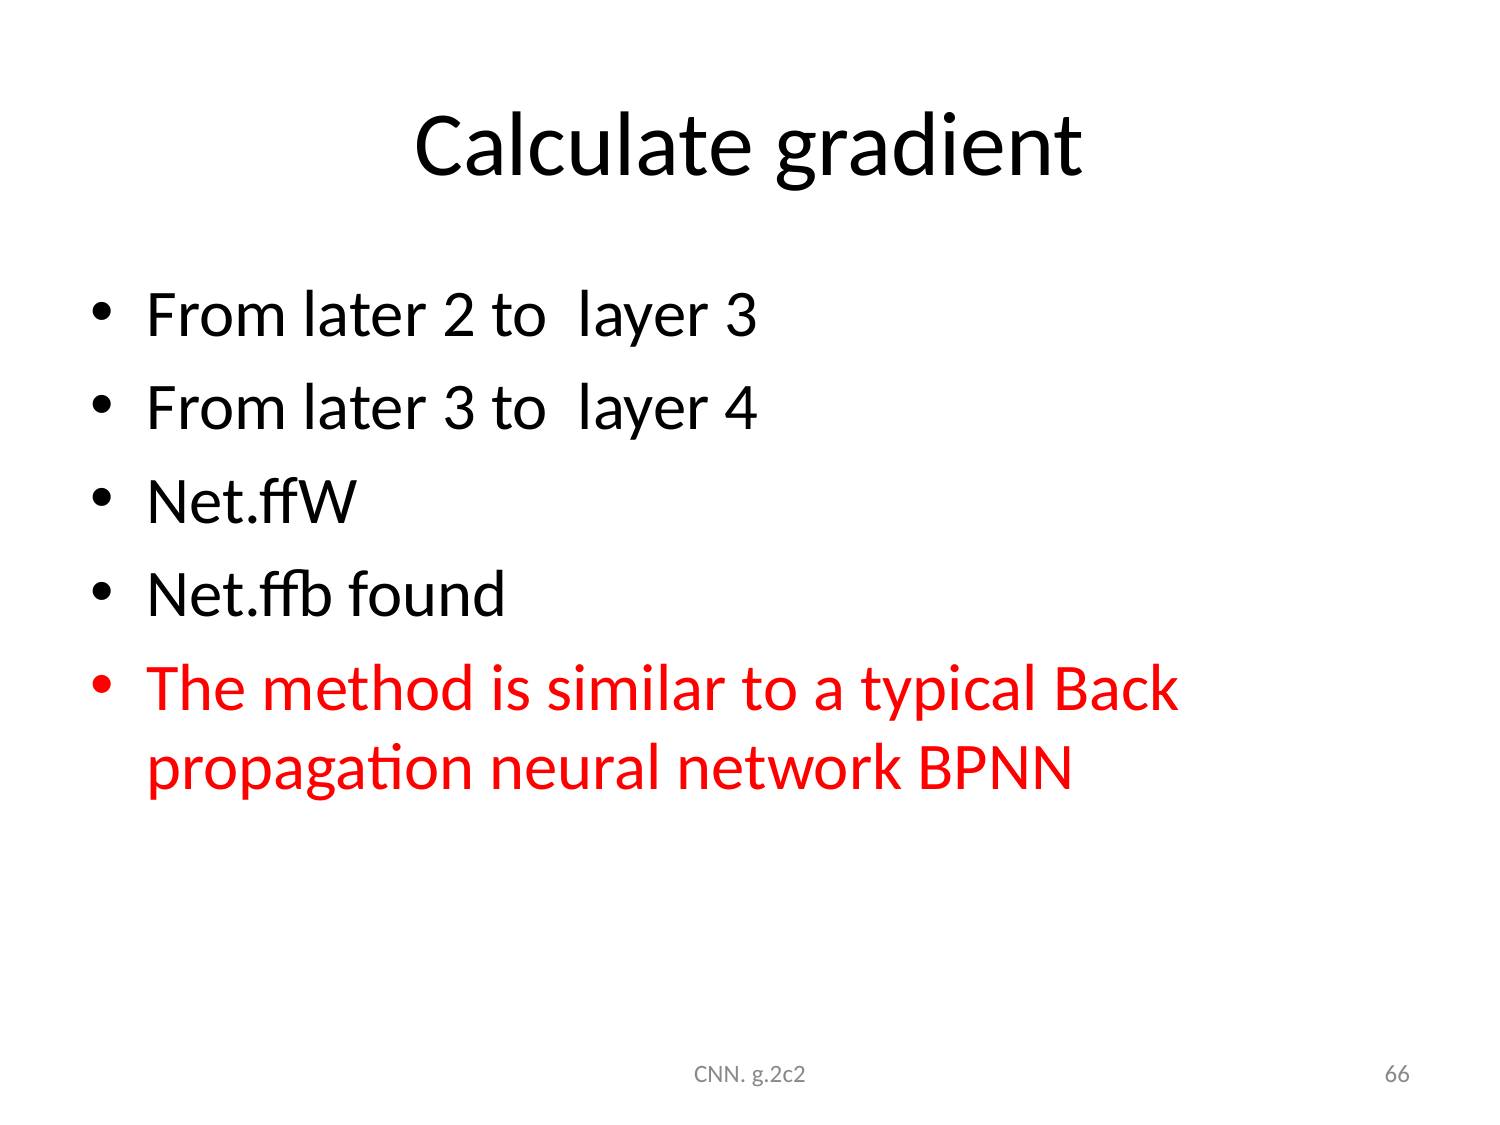

# Calculate gradient
From later 2 to  layer 3
From later 3 to  layer 4
Net.ffW
Net.ffb found
The method is similar to a typical Back propagation neural network BPNN

CNN. g.2c2
66